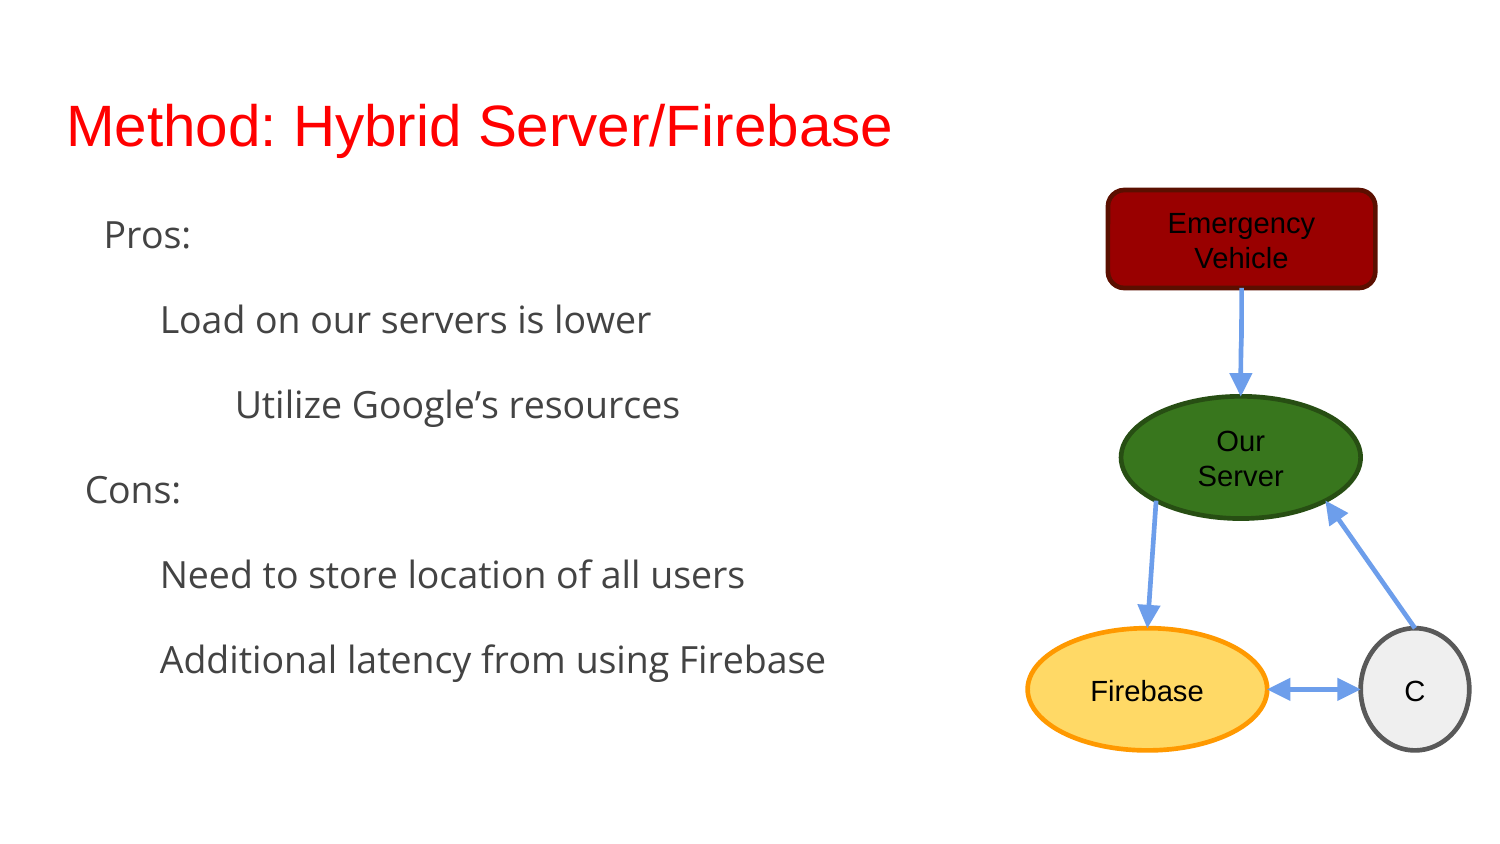

# Method: Hybrid Server/Firebase
Pros:
Load on our servers is lower
Utilize Google’s resources
Cons:
Need to store location of all users
Additional latency from using Firebase

Emergency
Vehicle
Our Server
Firebase
C